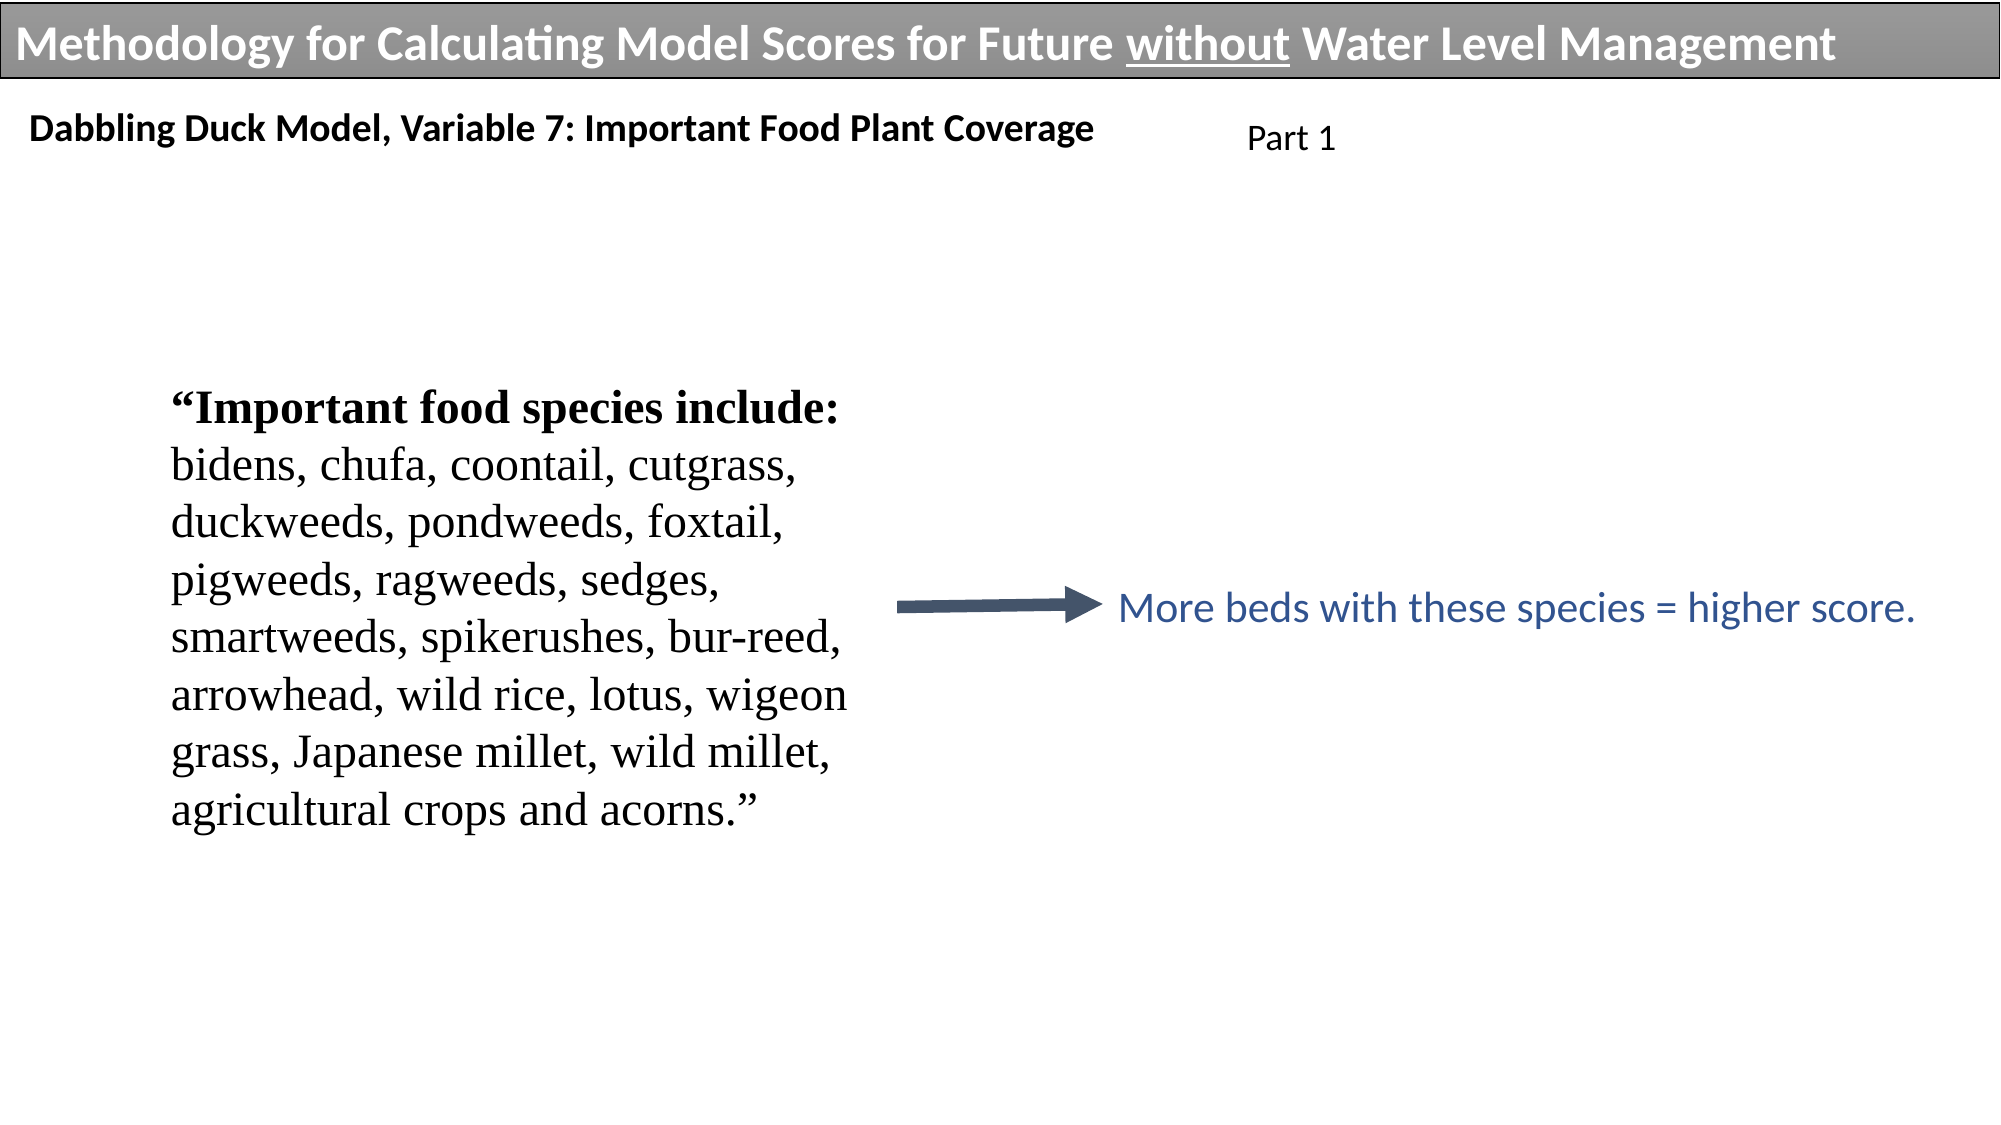

Methodology for Calculating Model Scores for Future without Water Level Management
Dabbling Duck Model, Variable 7: Important Food Plant Coverage

Part 1
“Important food species include: bidens, chufa, coontail, cutgrass, duckweeds, pondweeds, foxtail, pigweeds, ragweeds, sedges, smartweeds, spikerushes, bur-reed, arrowhead, wild rice, lotus, wigeon grass, Japanese millet, wild millet, agricultural crops and acorns.”
More beds with these species = higher score.